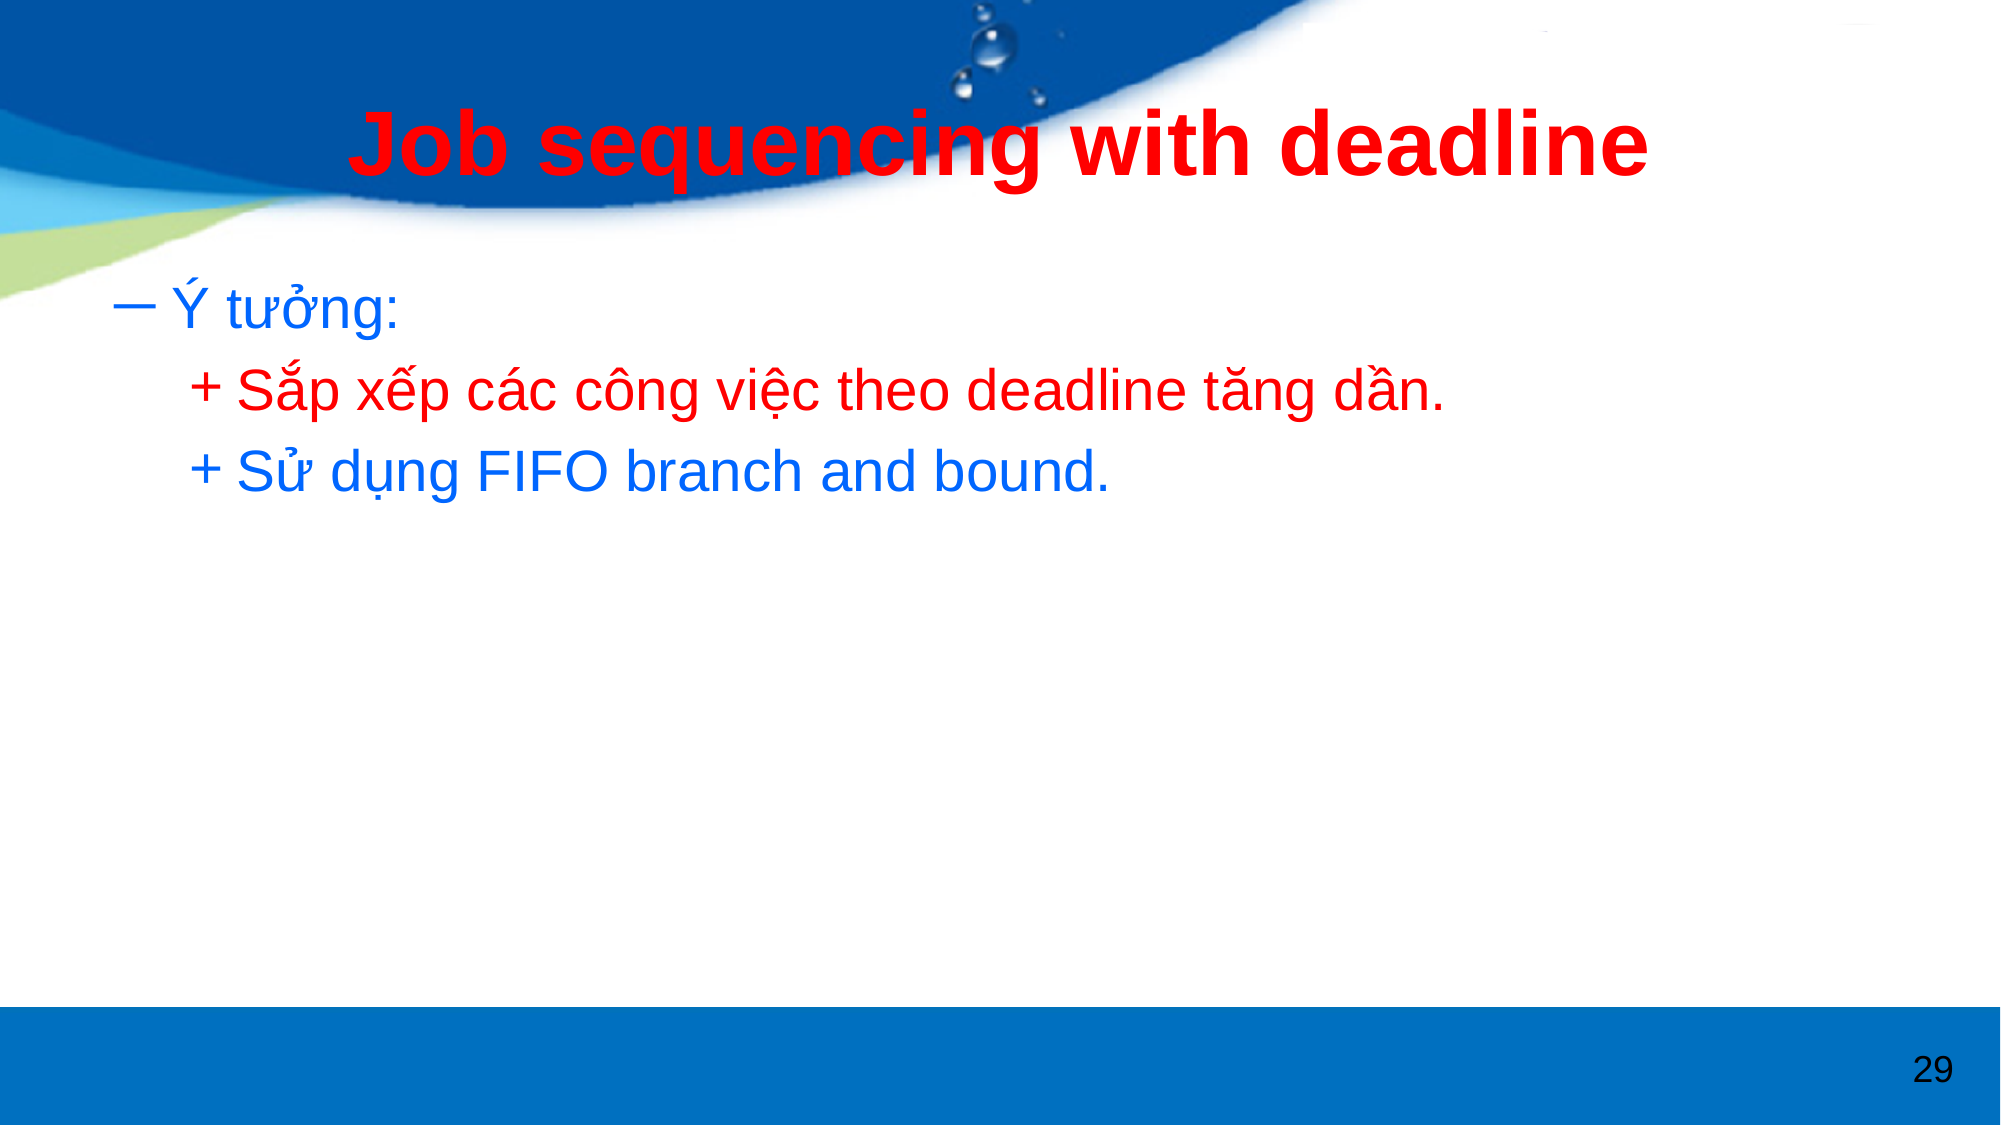

# Job sequencing with deadline
Ý tưởng:
Sắp xếp các công việc theo deadline tăng dần.
Sử dụng FIFO branch and bound.